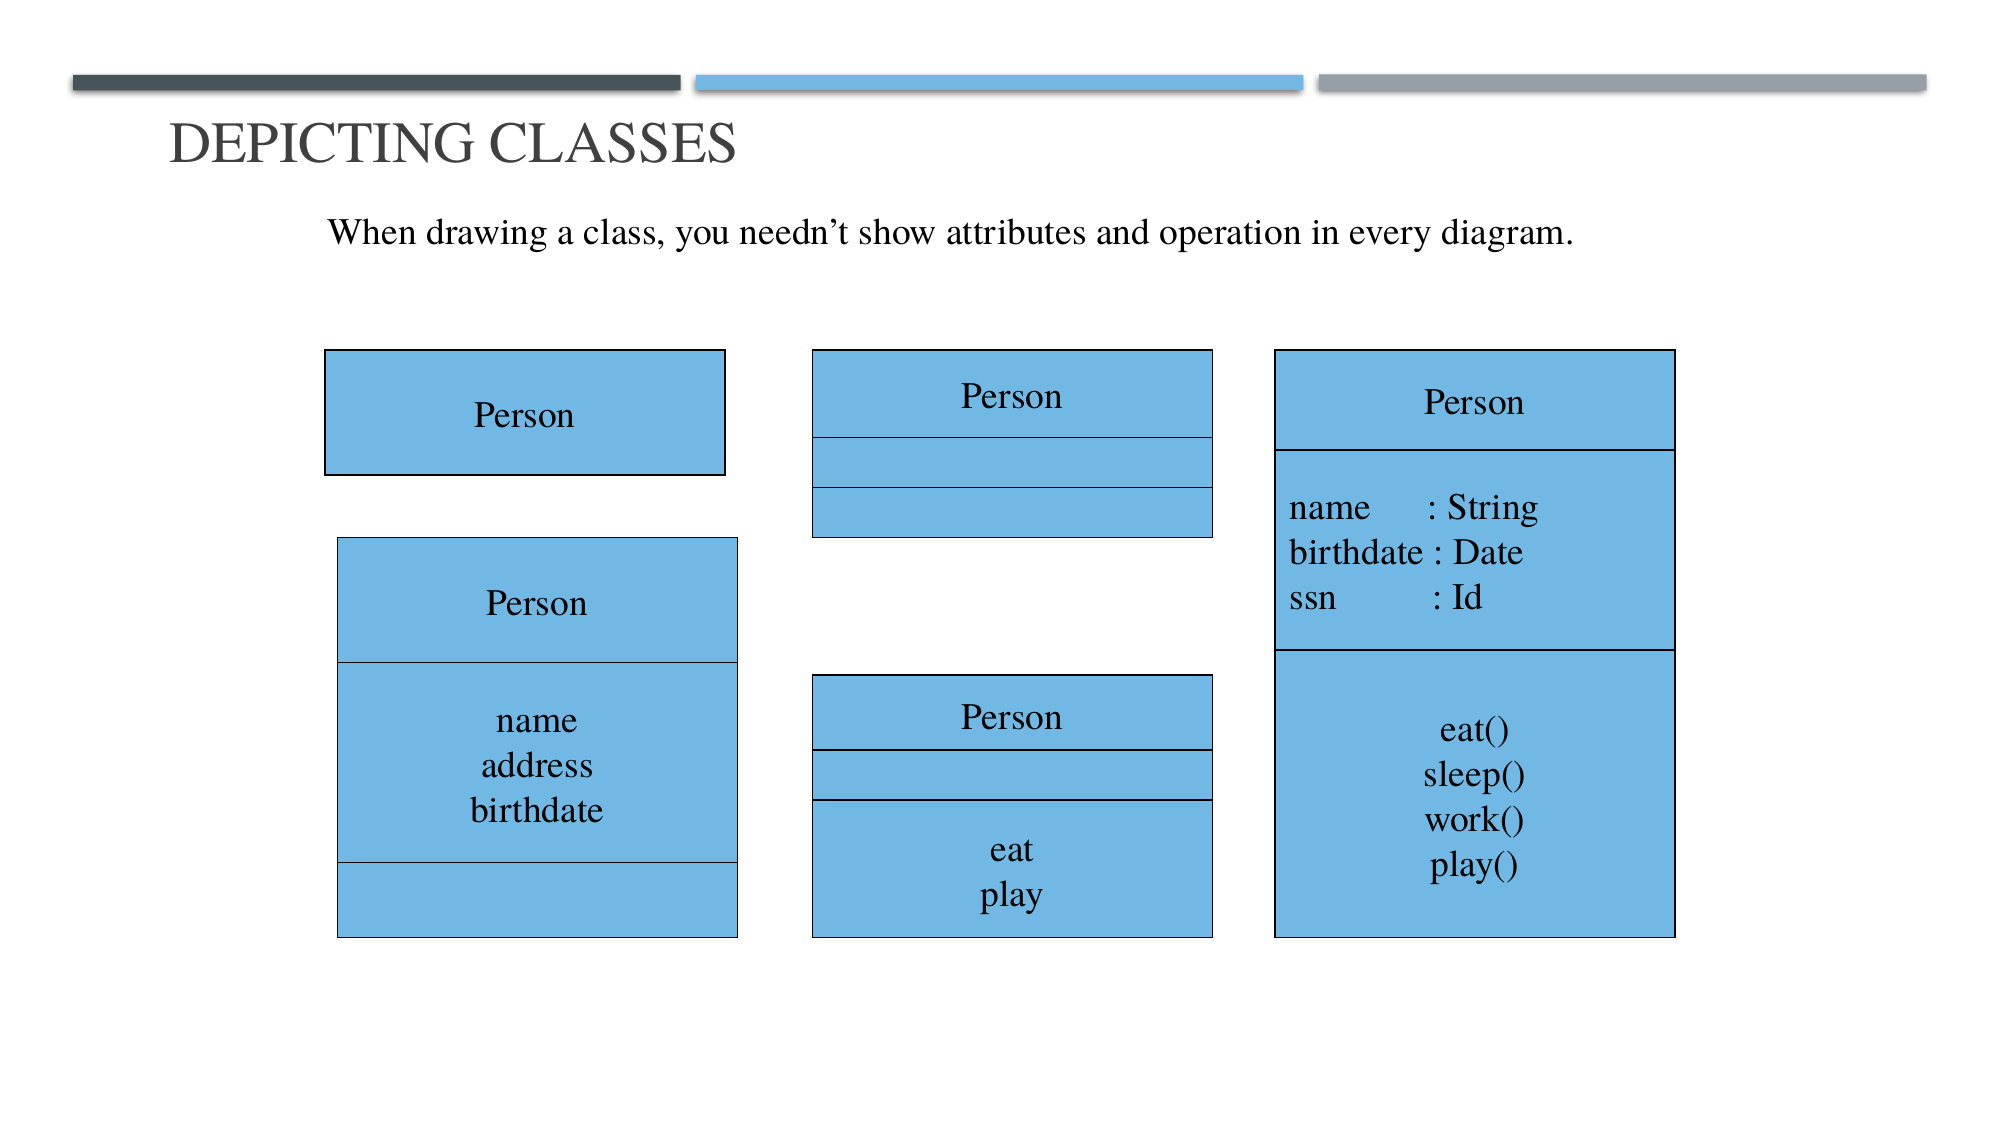

# Depicting Classes
When drawing a class, you needn’t show attributes and operation in every diagram.
Person
Person

Person
name      : String
birthdate : Date
ssn          : Id
eat()
sleep()
work()
play()
Person
name
address
birthdate

Person

eat
play